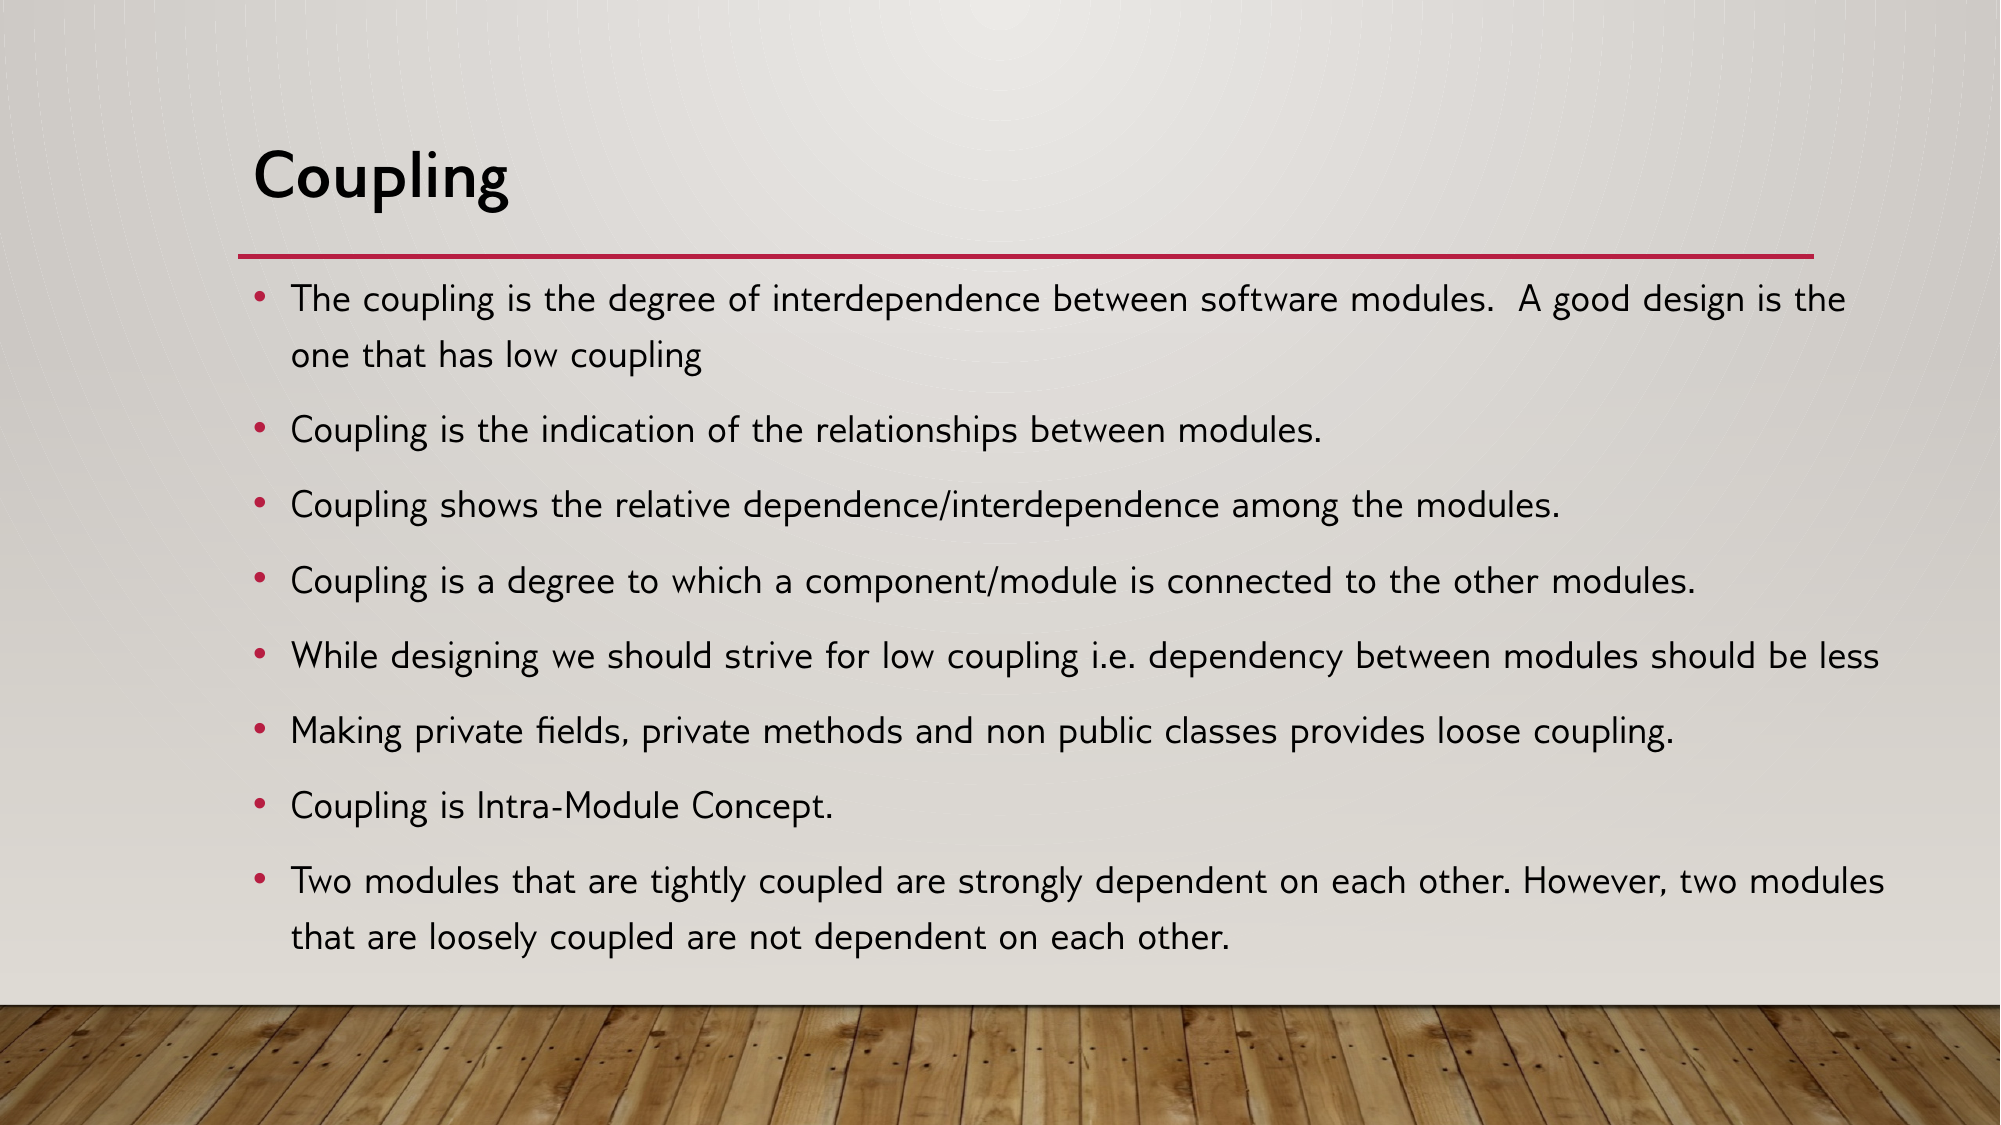

# Coupling
The coupling is the degree of interdependence between software modules.  A good design is the one that has low coupling
Coupling is the indication of the relationships between modules.
Coupling shows the relative dependence/interdependence among the modules.
Coupling is a degree to which a component/module is connected to the other modules.
While designing we should strive for low coupling i.e. dependency between modules should be less
Making private fields, private methods and non public classes provides loose coupling.
Coupling is Intra-Module Concept.
Two modules that are tightly coupled are strongly dependent on each other. However, two modules that are loosely coupled are not dependent on each other.